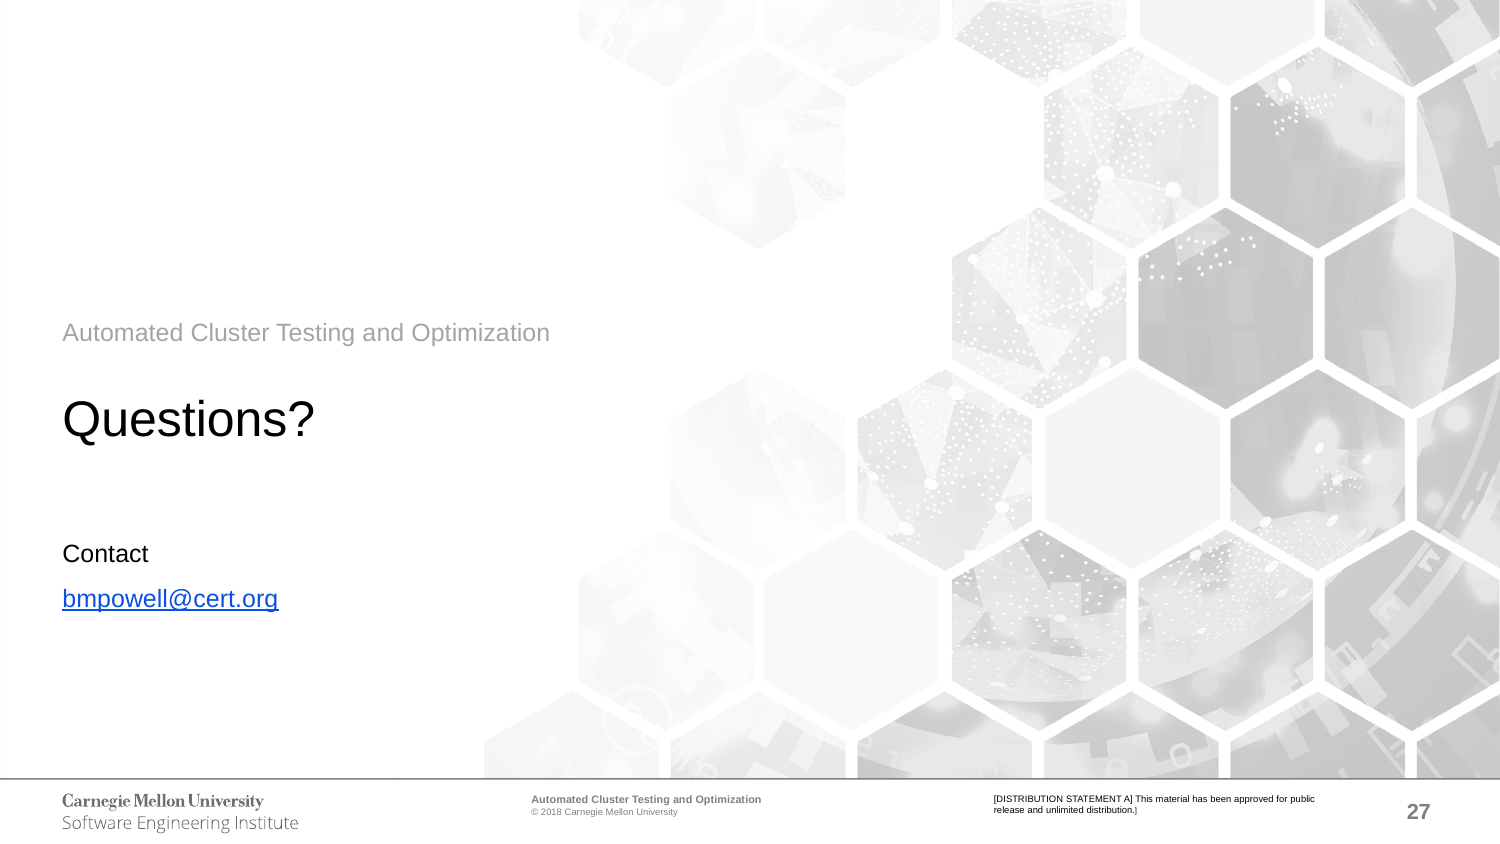

# Automated Cluster Testing and Optimization
Questions?

Contact
bmpowell@cert.org